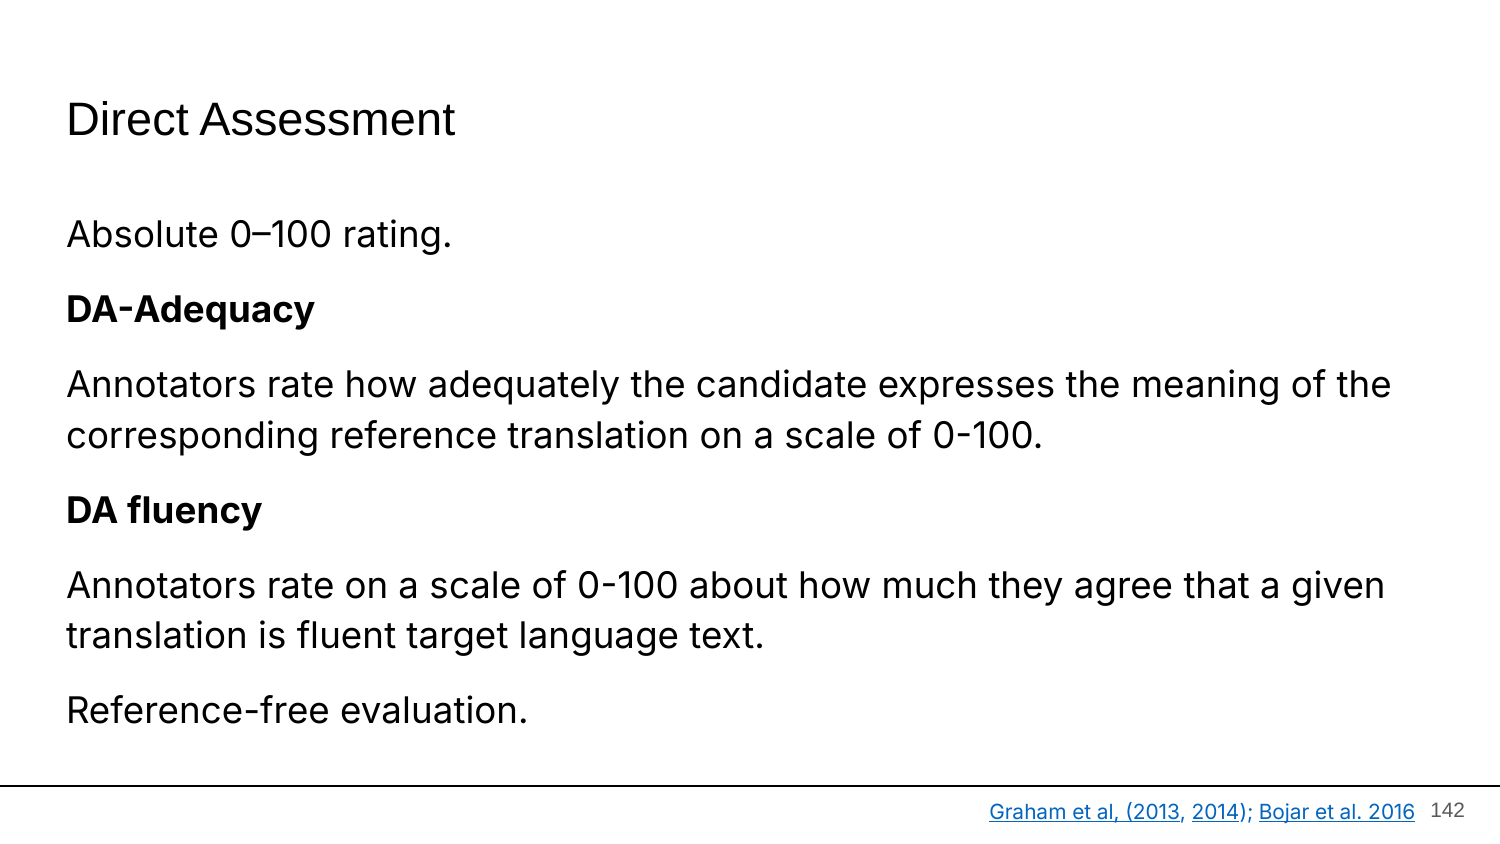

# Direct Assessment
Absolute 0–100 rating.
DA-Adequacy
Annotators rate how adequately the candidate expresses the meaning of the corresponding reference translation on a scale of 0-100.
DA fluency
Annotators rate on a scale of 0-100 about how much they agree that a given translation is fluent target language text.
Reference-free evaluation.
142
Graham et al, (2013, 2014); Bojar et al. 2016